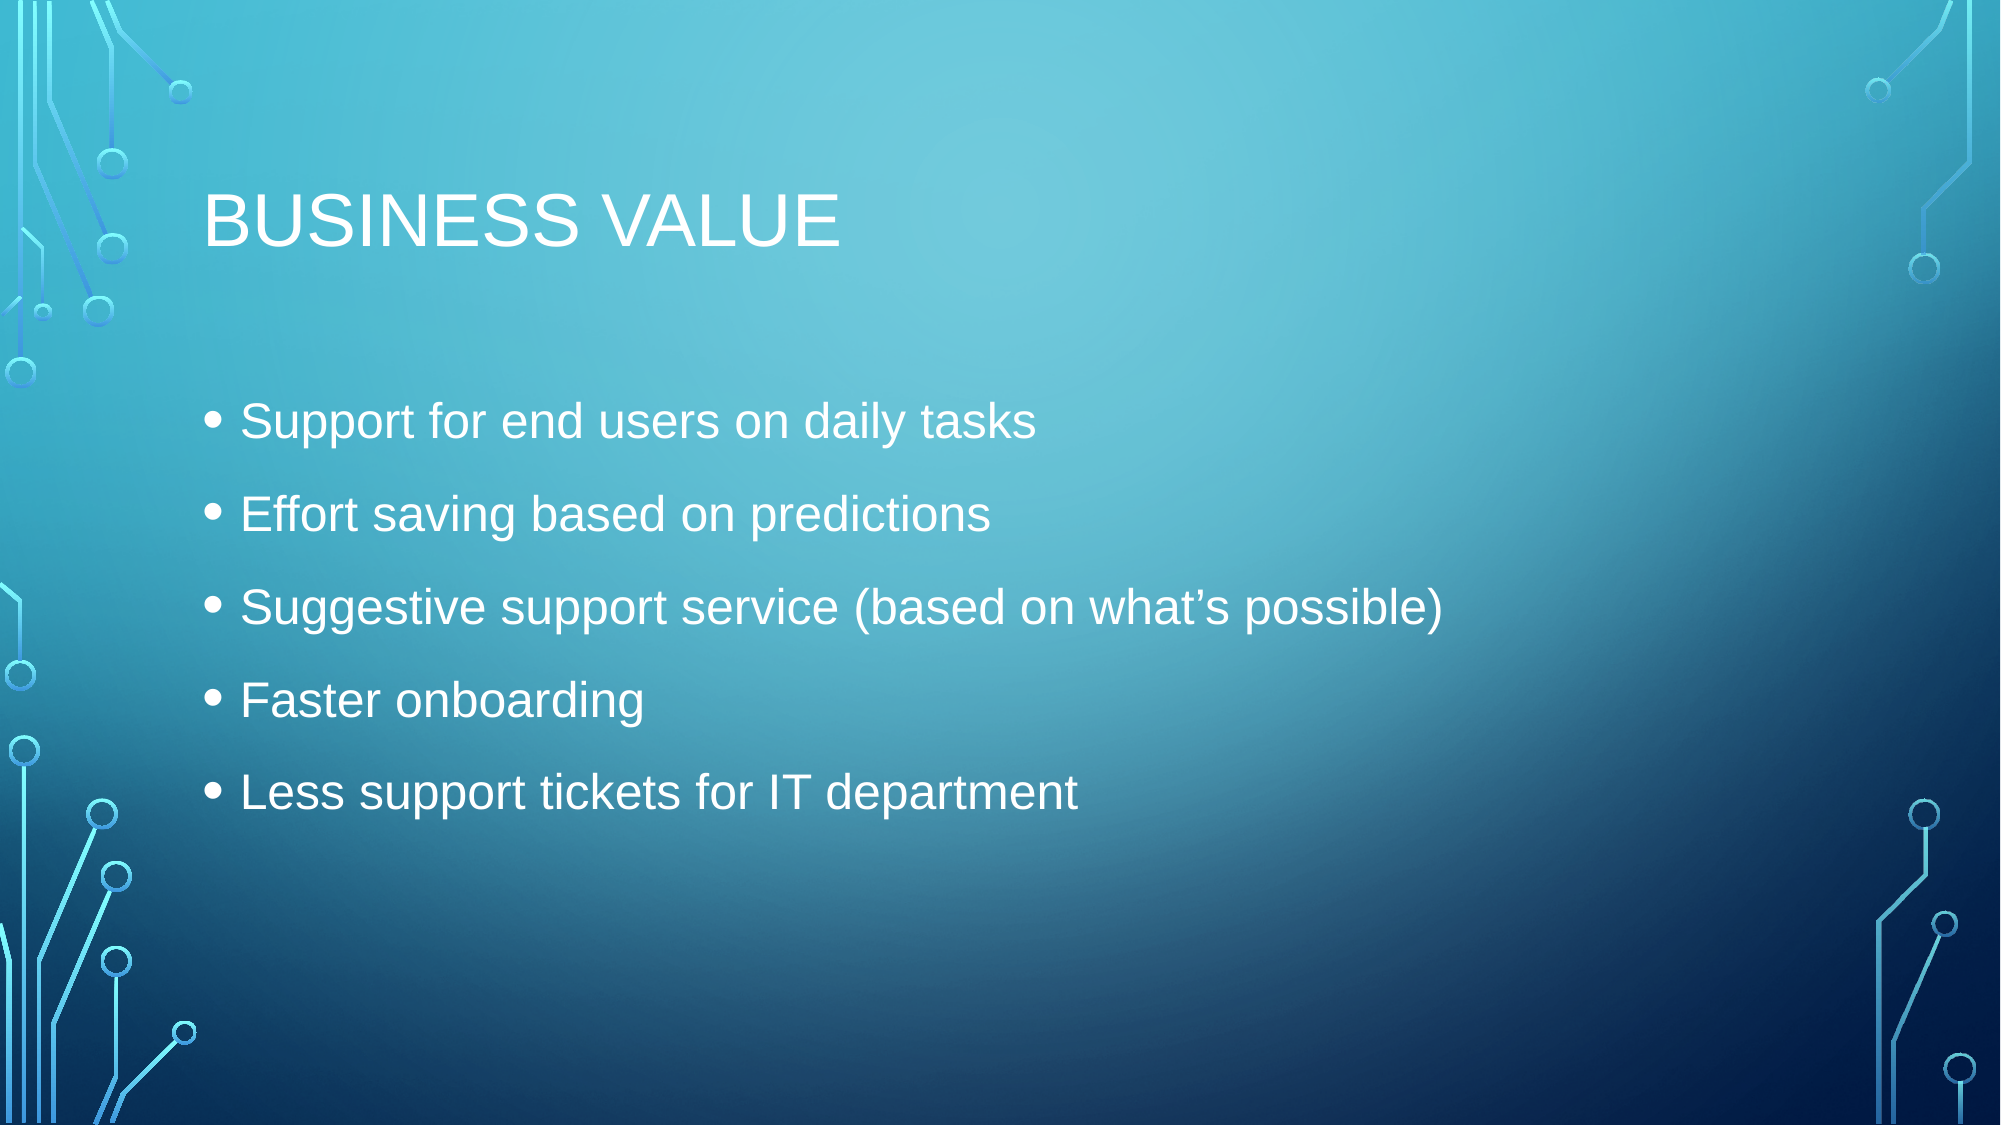

# Business value
Support for end users on daily tasks
Effort saving based on predictions
Suggestive support service (based on what’s possible)
Faster onboarding
Less support tickets for IT department